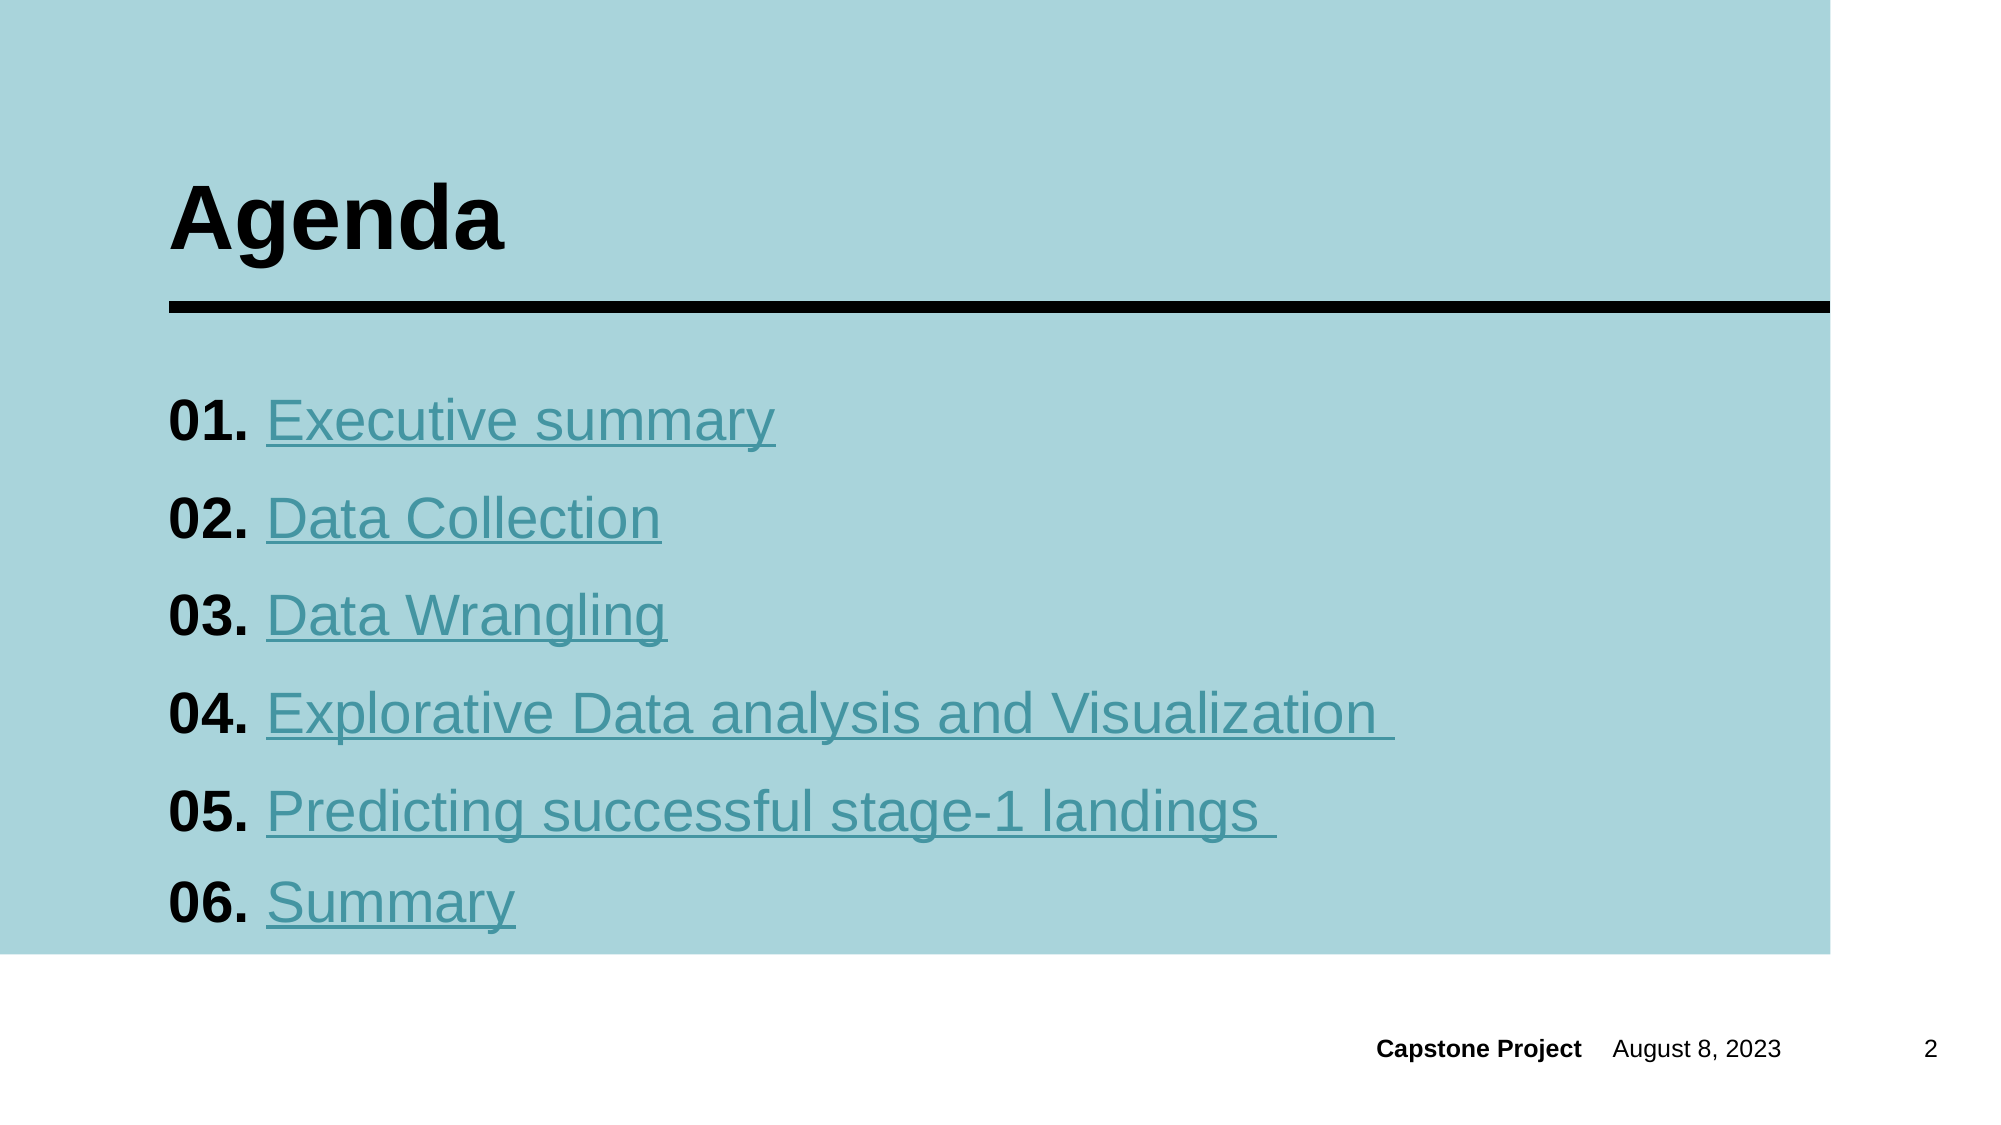

# Agenda
01. Executive summary
02. Data Collection
03. Data Wrangling
04. Explorative Data analysis and Visualization
05. Predicting successful stage-1 landings
06. Summary

August 8, 2023
2
Capstone Project